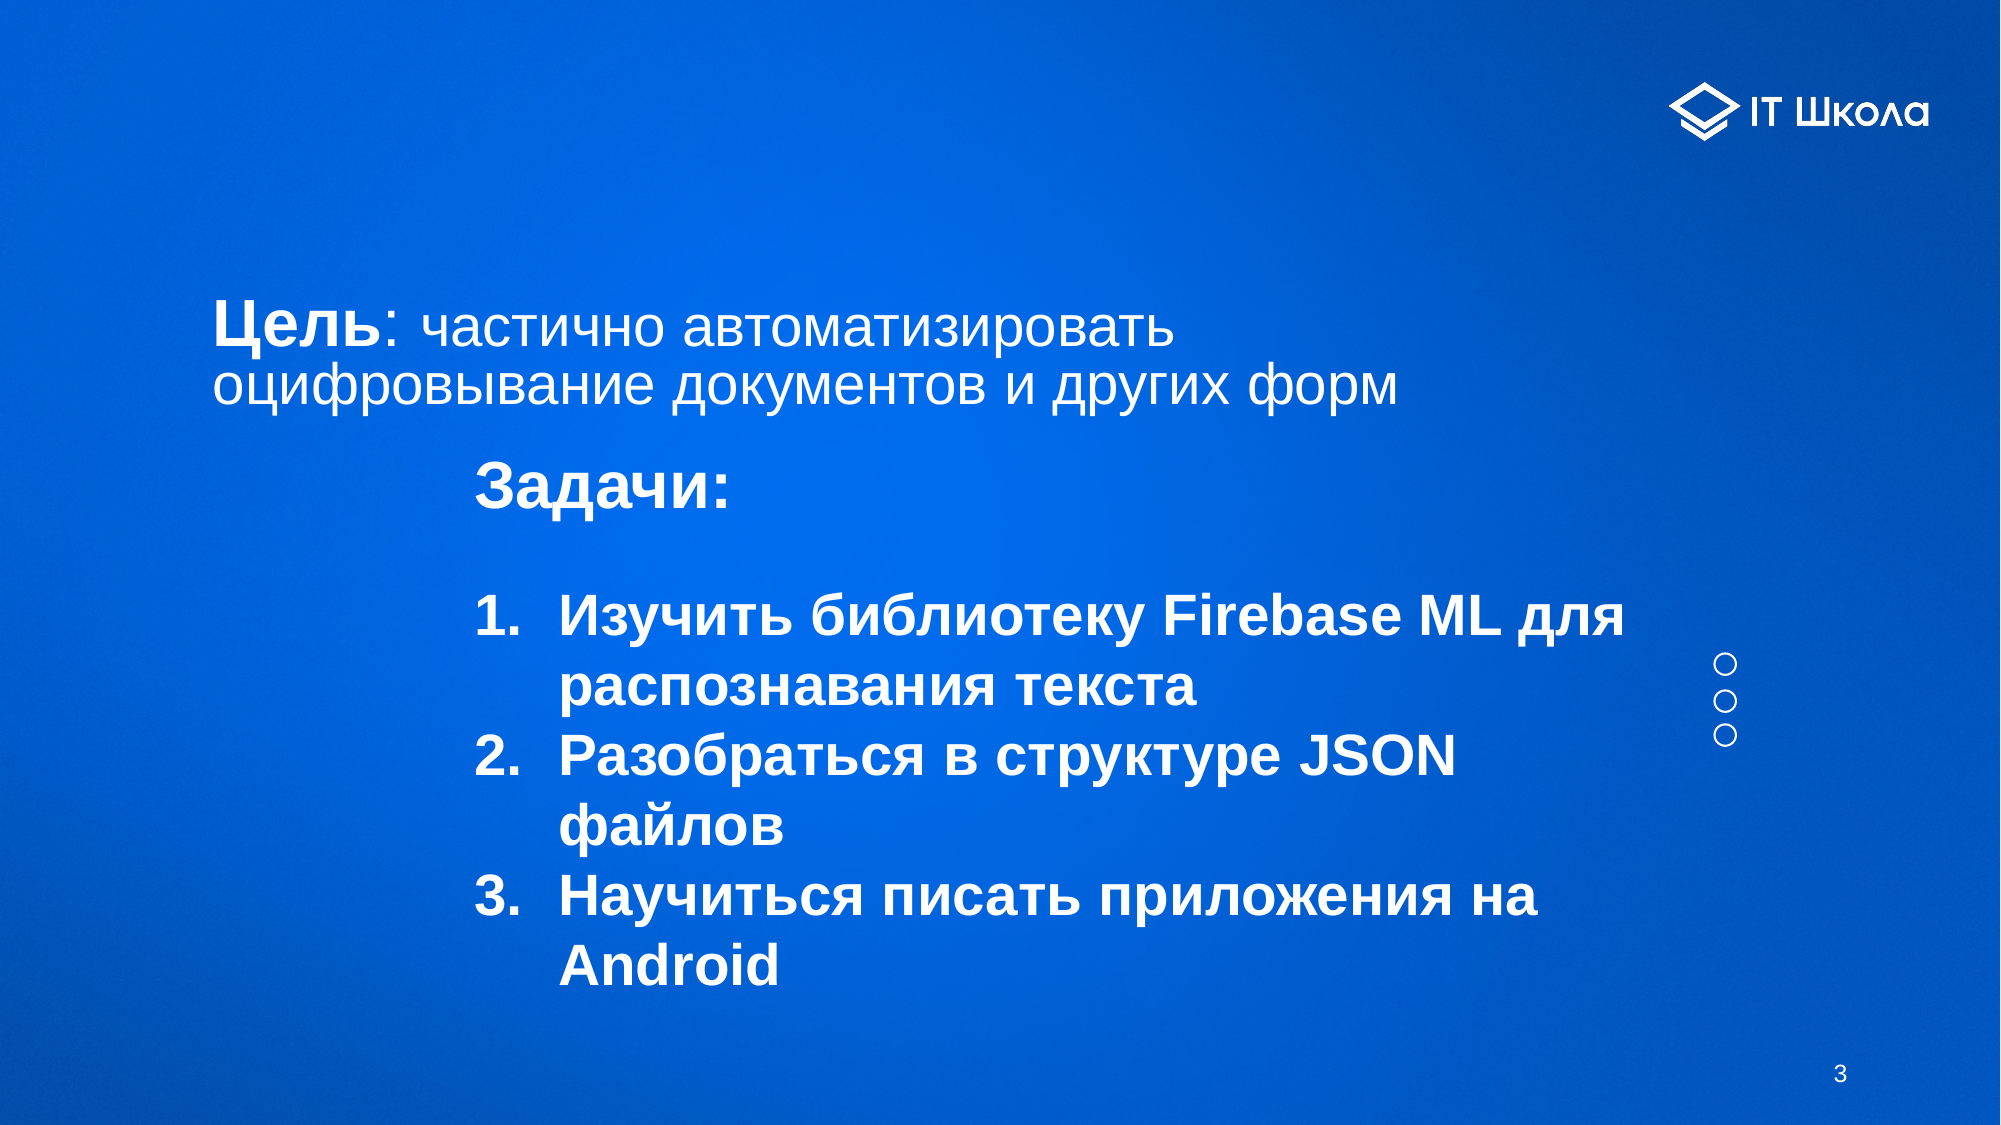

Цель: частично автоматизировать оцифровывание документов и других форм
Задачи:

Изучить библиотеку Firebase ML для распознавания текста
Разобраться в структуре JSON файлов
Научиться писать приложения на Android

3